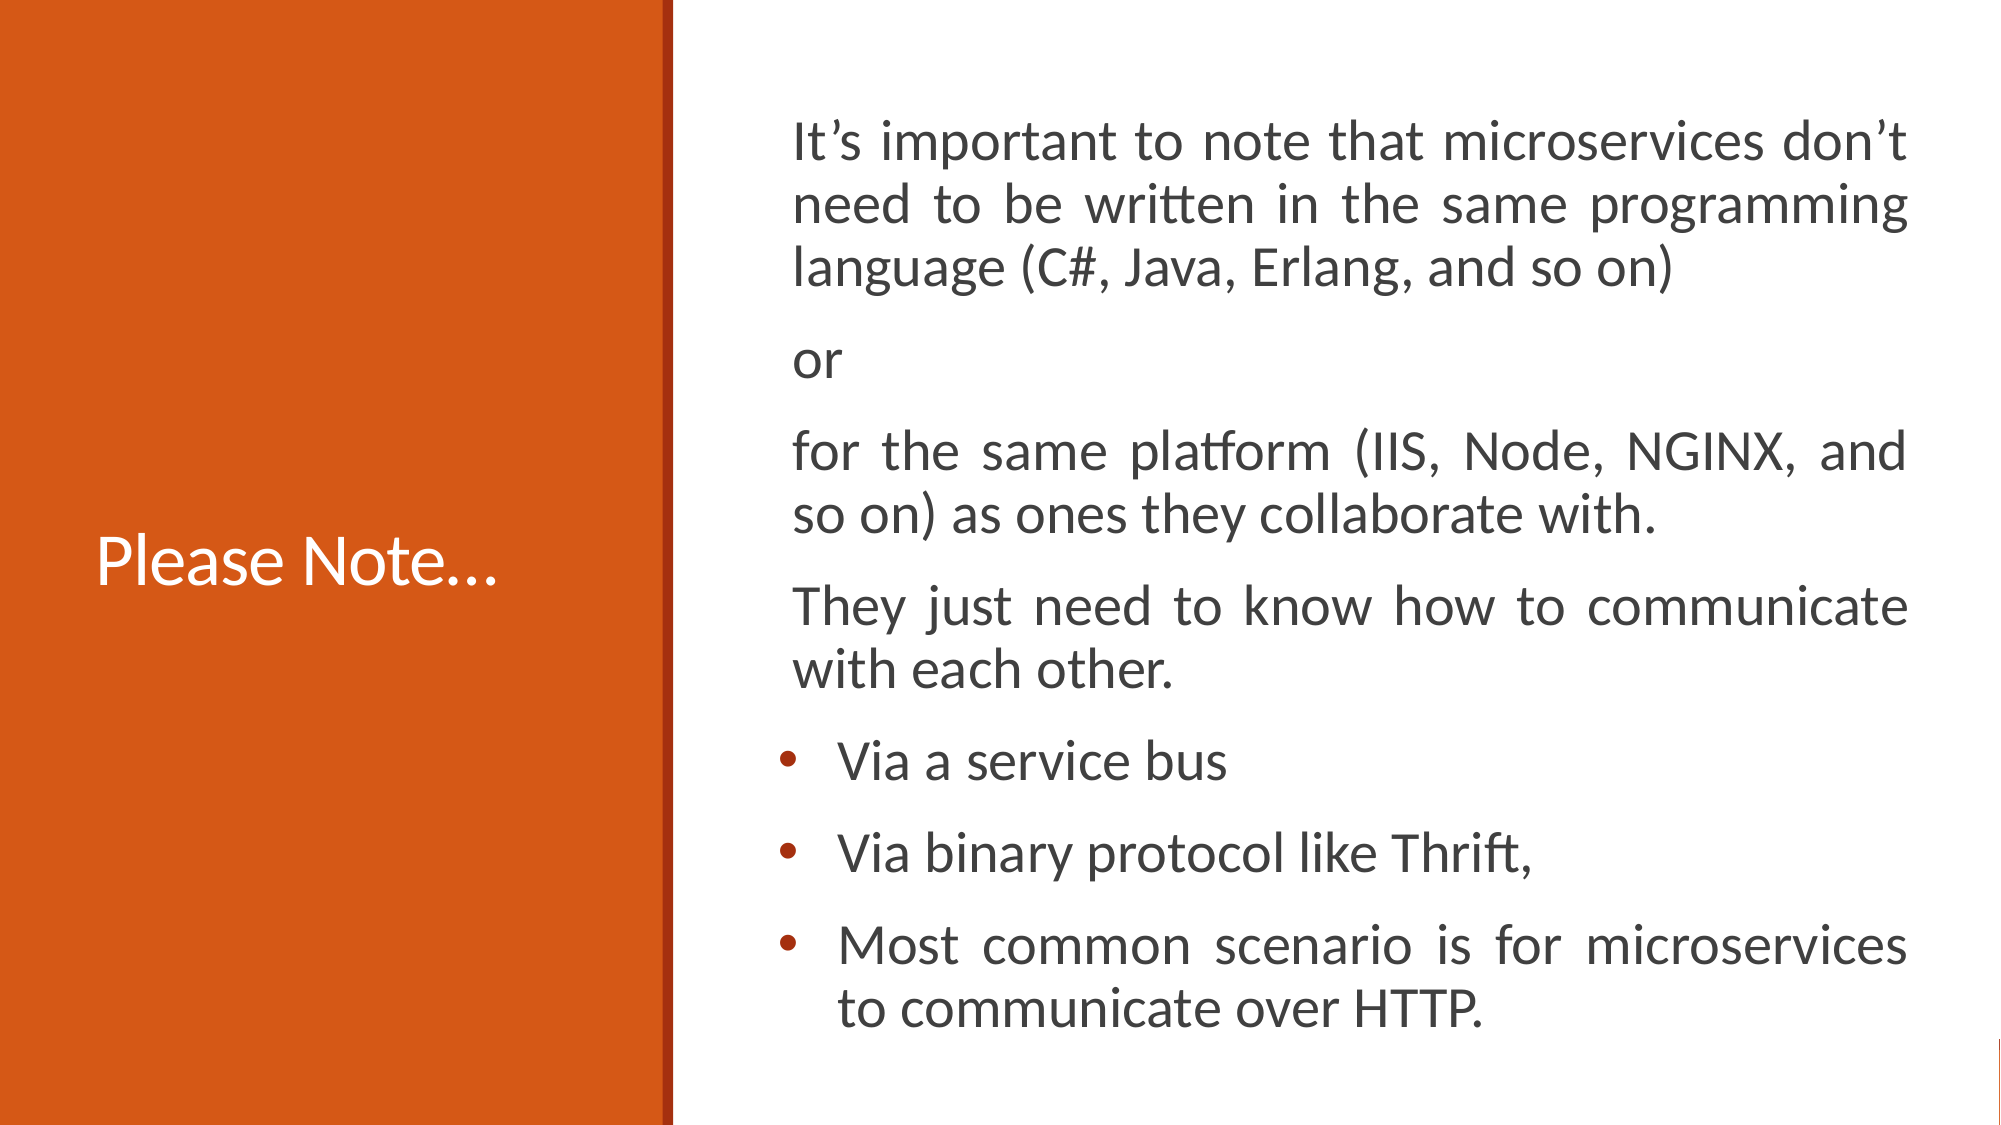

# Please Note…
It’s important to note that microservices don’t need to be written in the same programming language (C#, Java, Erlang, and so on)
or
for the same platform (IIS, Node, NGINX, and so on) as ones they collaborate with.
They just need to know how to communicate with each other.
Via a service bus
Via binary protocol like Thrift,
Most common scenario is for microservices to communicate over HTTP.